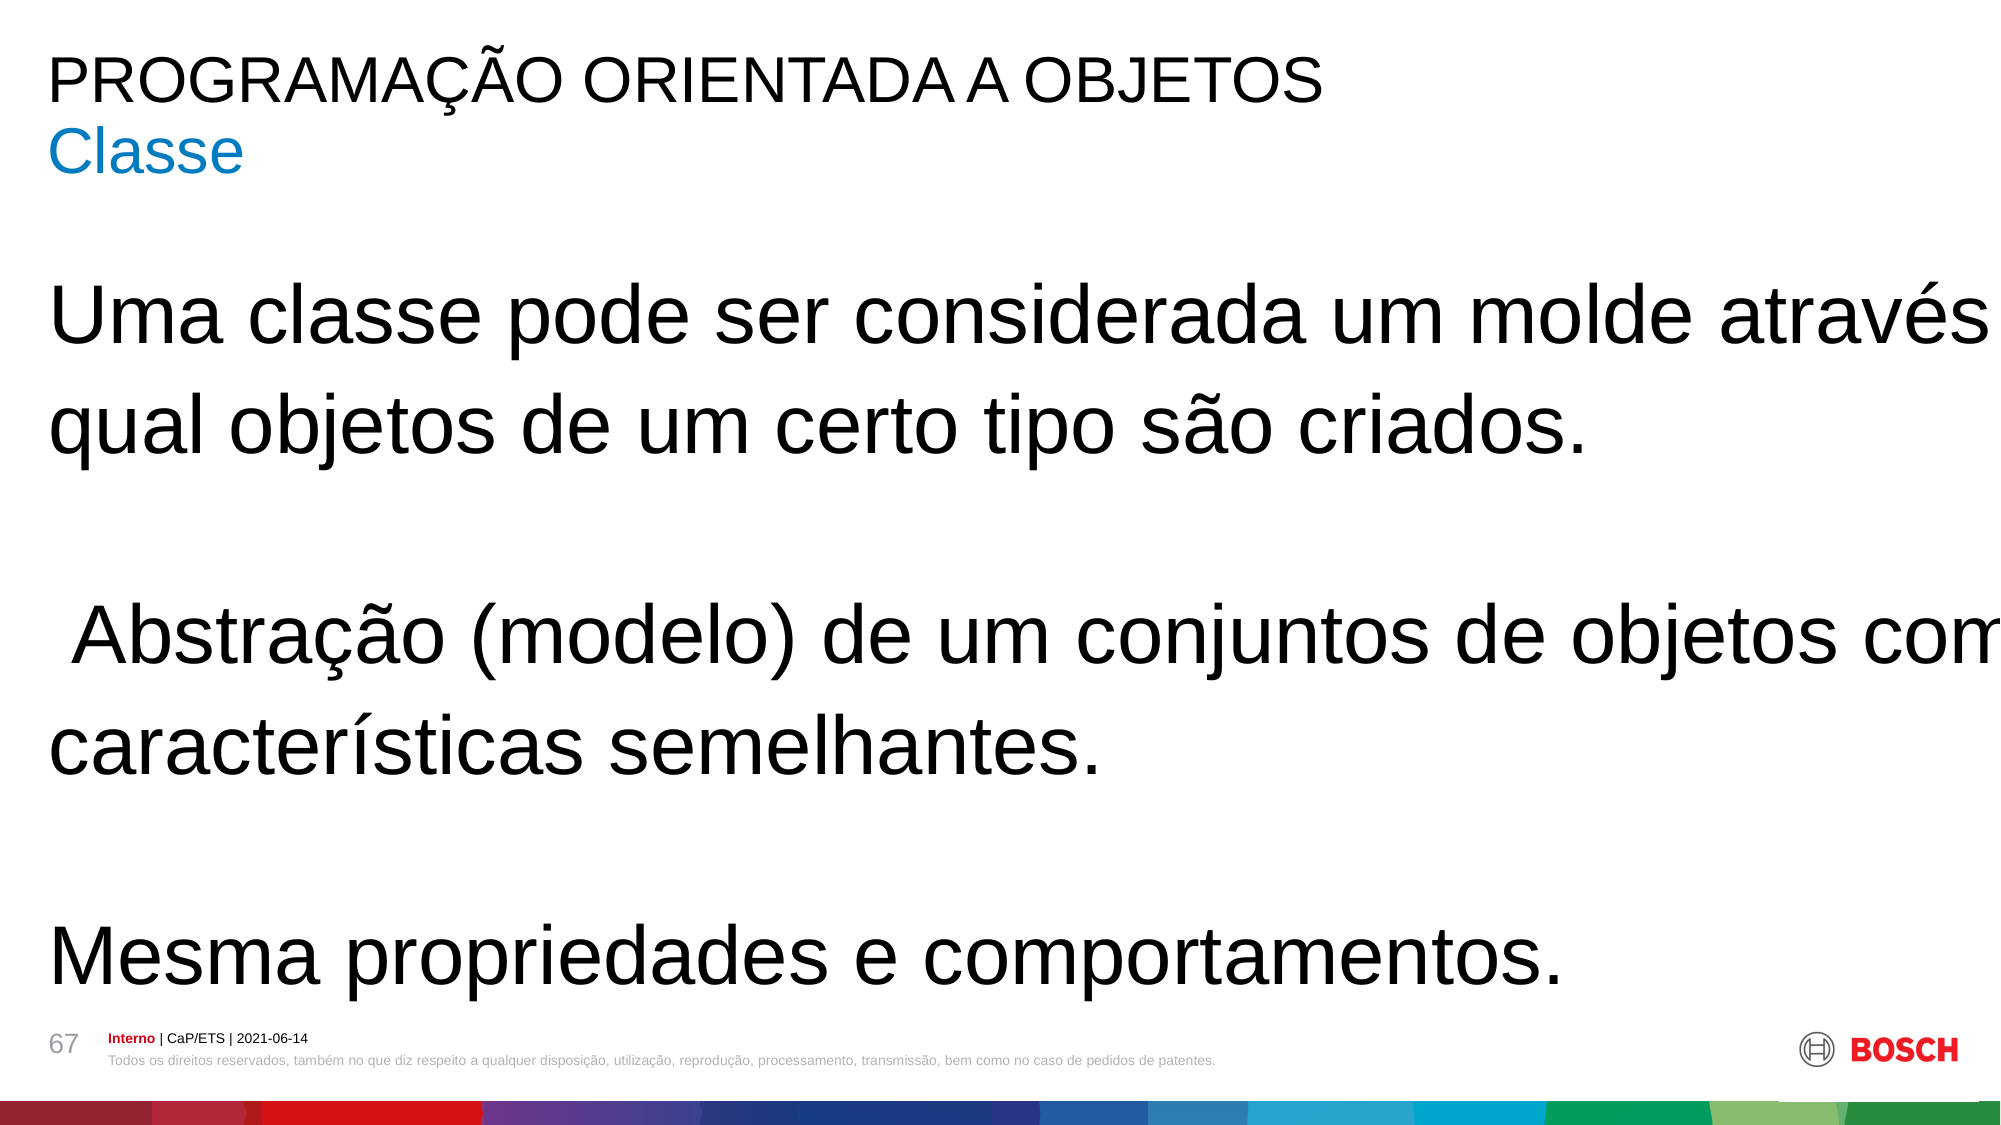

PROGRAMAÇÃO ORIENTADA A OBJETOS

# Classe
Uma classe pode ser considerada um molde através do
qual objetos de um certo tipo são criados.
 Abstração (modelo) de um conjuntos de objetos com
características semelhantes.
Mesma propriedades e comportamentos.
67